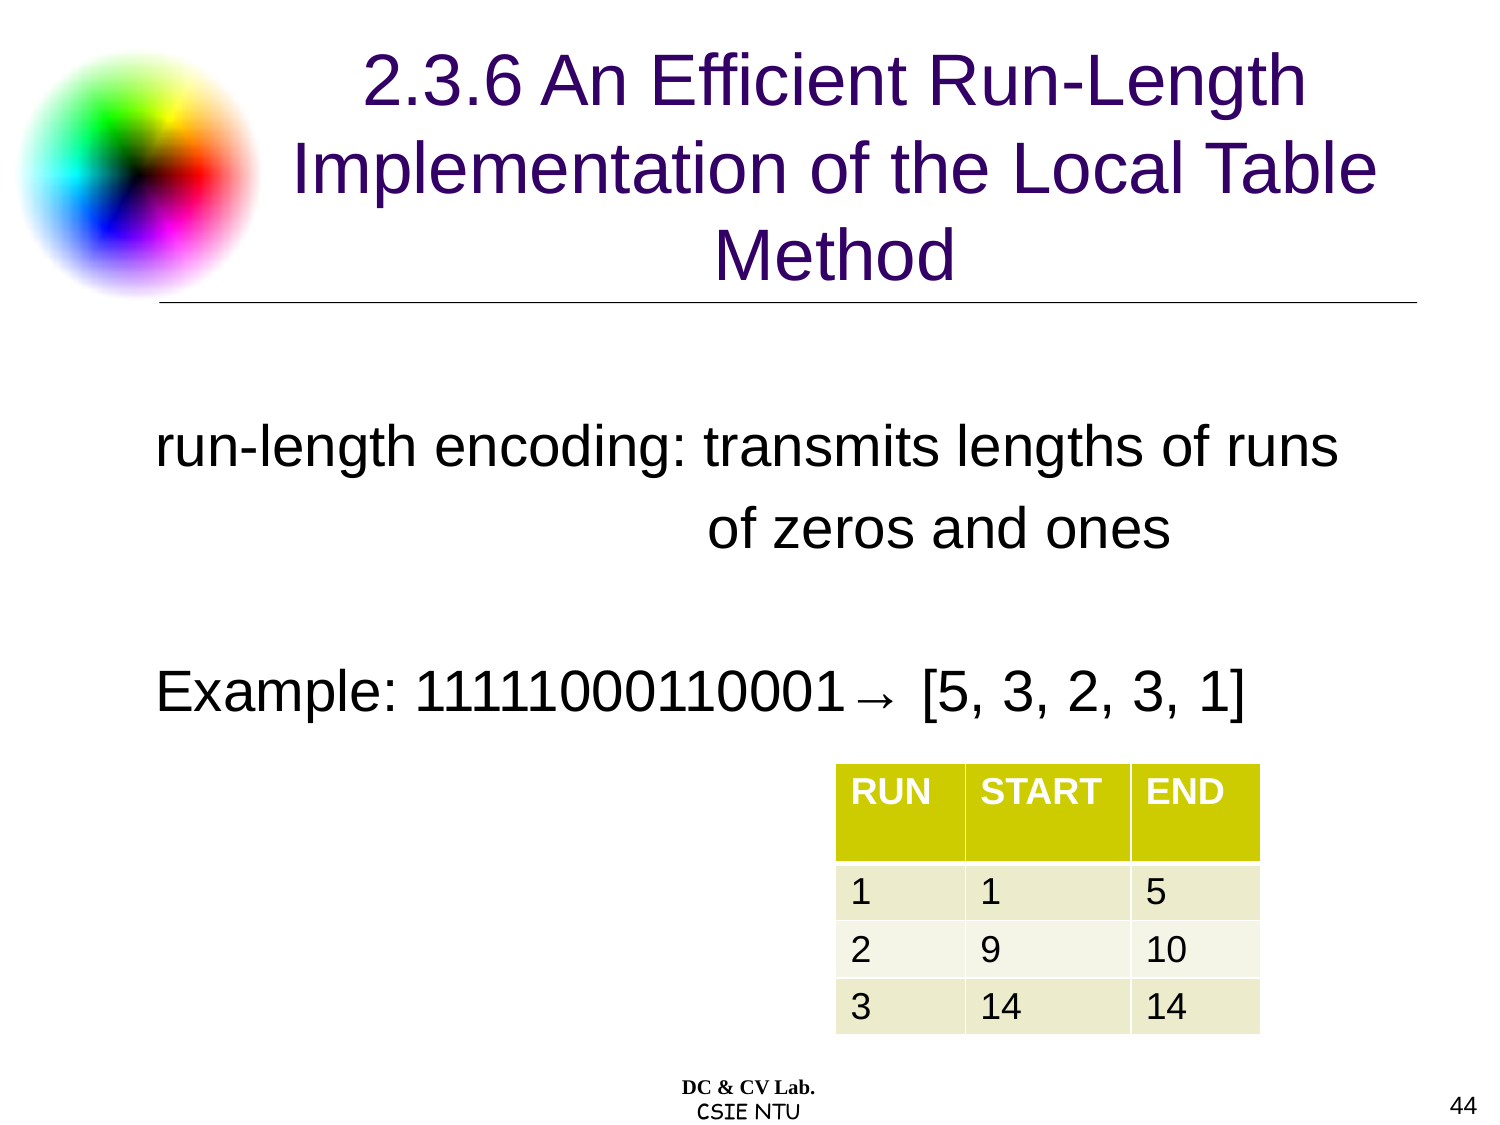

2.3.6 An Efficient Run-Length Implementation of the Local Table Method
run-length encoding: transmits lengths of runs
                                  of zeros and ones

Example: 11111000110001→ [5, 3, 2, 3, 1]

| RUN | START | END |
| --- | --- | --- |
| 1 | 1 | 5 |
| 2 | 9 | 10 |
| 3 | 14 | 14 |
DC & CV Lab.
CSIE NTU
44